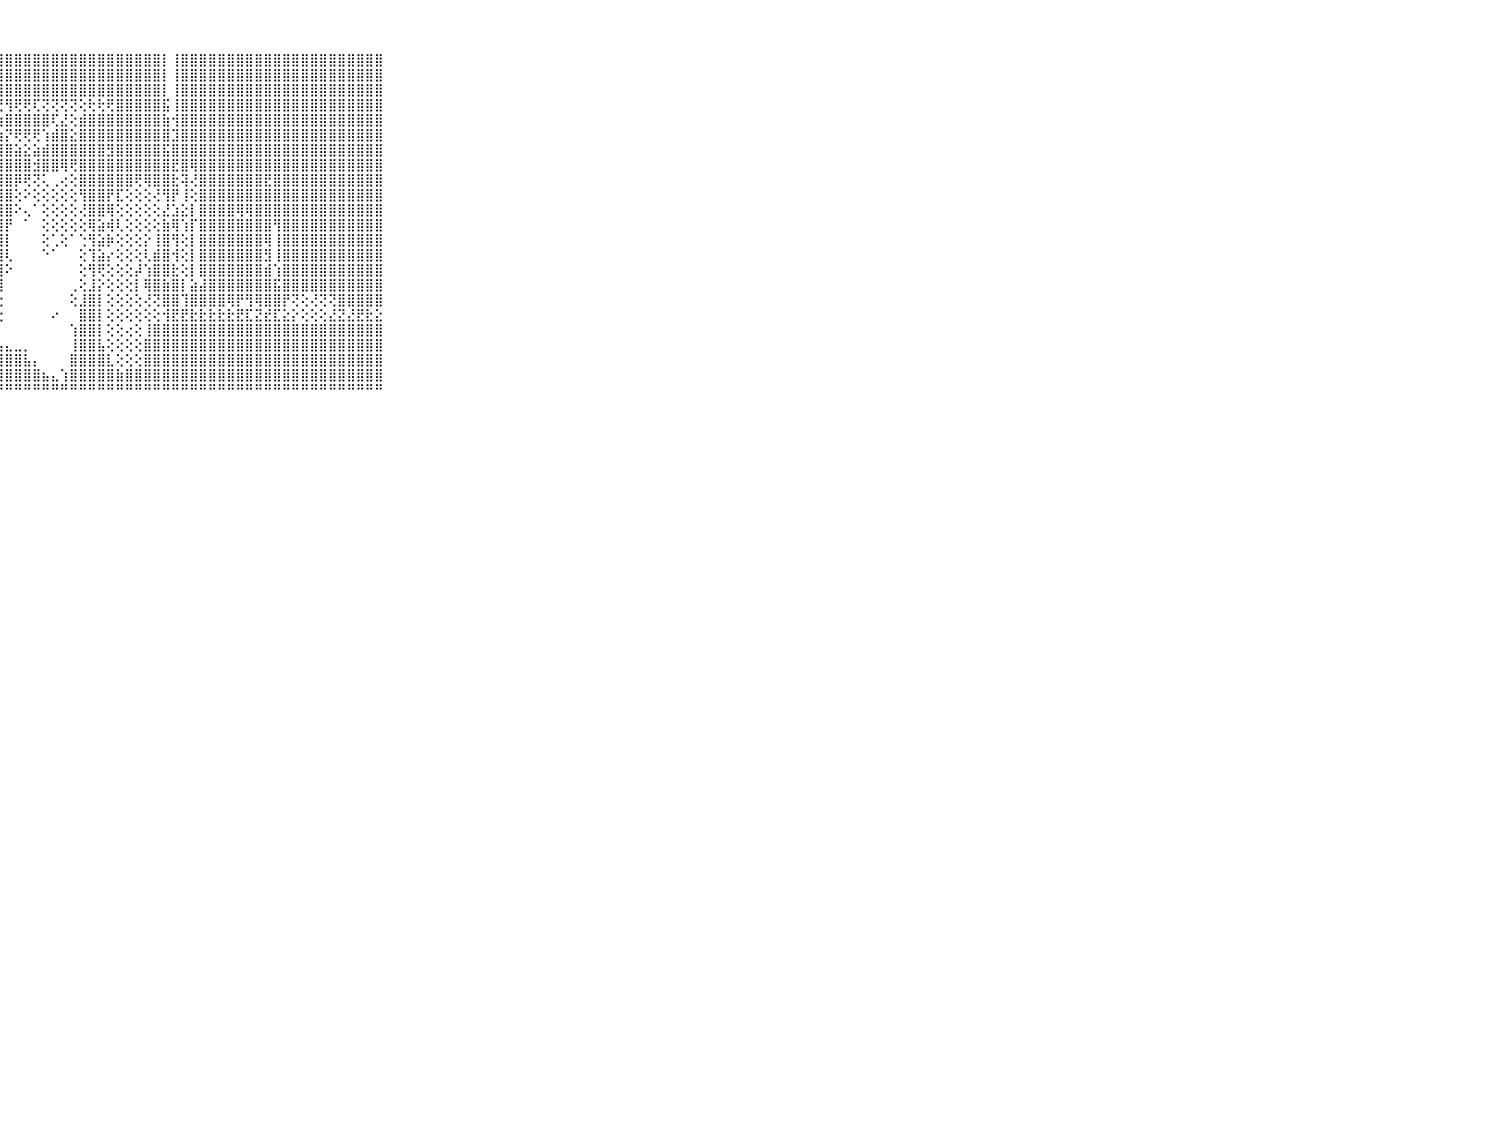

⠀⠀⠀⠀⠀⠀⠀⠀⠀⠀⠀⢕⣵⣿⣷⢜⢹⣿⣿⣿⣿⣿⣿⣿⣿⣿⣿⣿⣿⣿⣿⣿⣿⣿⣿⣿⣿⣿⣿⣿⣿⣿⣿⣿⣿⡇⢸⣿⣿⣿⣿⣿⣿⣿⣿⣿⣿⣿⣿⣿⣿⣿⣿⣿⣿⣿⣿⣿⣿⠀⠀⠀⠀⠀⠀⠀⠀⠀⠀⠀⠀
⠀⠀⠀⠀⠀⠀⠀⠀⠀⠀⠀⣷⣿⣿⣿⣿⣾⣿⣿⣿⣿⣿⣿⣿⣿⣿⣿⣿⣿⣿⣿⣿⣿⣿⣿⣿⣿⣿⣿⣿⣿⣿⣿⣿⣿⡇⢸⣿⣿⣿⣿⣿⣿⣿⣿⣿⣿⣿⣿⣿⣿⣿⣿⣿⣿⣿⣿⣿⣿⠀⠀⠀⠀⠀⠀⠀⠀⠀⠀⠀⠀
⠀⠀⠀⠀⠀⠀⠀⠀⠀⠀⠀⣿⣿⣿⣿⣿⣿⣿⣿⣿⣿⣿⣿⣿⣿⣿⣿⣿⣿⣿⣿⣿⣿⣿⣿⣿⣿⣿⣿⣿⣿⣿⣿⣿⣿⡇⢸⣿⣿⣿⣿⣿⣿⣿⣿⣿⣿⣿⣿⣿⣿⣿⣿⣿⣿⣿⣿⣿⣿⠀⠀⠀⠀⠀⠀⠀⠀⠀⠀⠀⠀
⠀⠀⠀⠀⠀⠀⠀⠀⠀⠀⠀⣿⣿⣿⣿⣿⣿⣿⢿⢿⢿⢿⢿⢿⣿⢟⢟⢟⢻⢟⢟⢏⢝⢝⢝⢝⢕⢗⢗⢟⣿⣿⣿⣿⣿⣯⢸⣿⣿⣿⣿⣿⣿⣿⣿⣿⣿⣿⣿⣿⣿⣿⣿⣿⣿⣿⣿⣿⣿⠀⠀⠀⠀⠀⠀⠀⠀⠀⠀⠀⠀
⠀⠀⠀⠀⠀⠀⠀⠀⠀⠀⠀⣿⣿⣿⣿⣿⡇⣱⣵⡕⢱⣵⣷⢾⣿⣷⢇⢱⣿⣿⣿⣿⣿⢏⣜⢕⣾⣿⣿⣿⣿⣿⣿⣿⣿⣷⢺⣿⣿⣿⣿⣿⣿⣿⣿⣿⣿⣿⣿⣿⣿⣿⣿⣿⣿⣿⣿⣿⣿⠀⠀⠀⠀⠀⠀⠀⠀⠀⠀⠀⠀
⠀⠀⠀⠀⠀⠀⠀⠀⠀⠀⠀⣿⣿⣿⣿⣿⡧⡾⢏⢕⣵⡝⢿⢿⢟⢳⣵⣷⡝⢟⢟⢟⢱⣾⣿⣕⣿⣿⣿⣿⣿⣿⣿⣿⣿⣿⣹⣿⣿⣿⣿⣿⣿⣿⣿⣿⣿⣿⣿⣿⣿⣿⣿⣿⣿⣿⣿⣿⣿⠀⠀⠀⠀⠀⠀⠀⠀⠀⠀⠀⠀
⠀⠀⠀⠀⠀⠀⠀⠀⠀⠀⠀⣿⣿⣿⣿⣿⡇⢕⣕⣿⣿⣧⣕⢕⢕⣼⣿⣿⣿⣵⣕⣵⣾⣿⣿⣿⣿⣿⣿⣻⣿⣿⣿⣿⣿⣯⣿⣿⣿⣿⣿⣿⣿⣿⣿⣿⣿⣿⣿⣿⣿⣿⣿⣿⣿⣿⣿⣿⣿⠀⠀⠀⠀⠀⠀⠀⠀⠀⠀⠀⠀
⠀⠀⠀⠀⠀⠀⠀⠀⠀⠀⠀⣿⣿⣿⣿⣿⣷⣾⣿⣿⣿⣿⣿⣽⢽⣿⣿⣿⣿⣿⣿⣺⣿⣿⢿⢟⣿⣿⣿⣿⣿⣿⣿⣿⣿⣿⣟⣿⢿⣿⣿⣿⣿⣿⣿⣿⣿⣿⣿⣿⣿⣿⣿⣿⣿⣿⣿⣿⣿⠀⠀⠀⠀⠀⠀⠀⠀⠀⠀⠀⠀
⠀⠀⠀⠀⠀⠀⠀⠀⠀⠀⠀⣿⣿⣿⣿⣿⡇⢱⣿⣿⣿⣿⣿⣇⢸⣿⣿⣿⣿⡿⢟⢝⢅⢀⢔⢕⣿⣿⣿⣿⣿⣿⢟⢿⣿⣿⣗⢽⢜⣿⣿⣿⣿⣿⣿⣿⣟⣿⣿⣿⣿⣿⣿⣿⣿⣿⣿⣿⣿⠀⠀⠀⠀⠀⠀⠀⠀⠀⠀⠀⠀
⠀⠀⠀⠀⠀⠀⠀⠀⠀⠀⠀⣿⣿⣿⣿⣿⡇⢸⣿⣿⣿⣿⣿⡕⢸⣿⣿⣿⣿⢕⠕⢕⢕⢕⢕⢕⢻⣿⣿⡟⣏⢕⢕⢕⢜⢻⡟⢸⢕⣿⣿⣿⣿⣿⣿⣿⣿⣿⣿⣿⣿⣿⣿⣿⣿⣿⣿⣿⣿⠀⠀⠀⠀⠀⠀⠀⠀⠀⠀⠀⠀
⠀⠀⠀⠀⠀⠀⠀⠀⠀⠀⠀⠝⣽⣿⣿⣿⡇⢸⣿⣿⣿⣿⣿⡇⢸⣿⣿⣿⣿⠕⢄⠁⢕⢕⢕⢕⢜⣿⣿⢿⢕⢕⢕⢕⢕⣜⣱⣕⡇⣿⣿⣿⣿⢿⢿⣿⣿⣿⣿⣿⣿⣿⣿⣿⣿⣿⣿⣿⣿⠀⠀⠀⠀⠀⠀⠀⠀⠀⠀⠀⠀
⠀⠀⠀⠀⠀⠀⠀⠀⠀⠀⠀⠁⠘⠹⢿⣿⢟⣿⣿⣿⣿⣿⣿⢇⢜⣟⣿⣿⡟⠀⠁⠀⢕⢕⢕⢕⢕⢿⣵⢾⢇⢕⢕⢕⢕⣷⢿⢱⡏⣿⣿⣿⣿⣿⣿⣿⣿⢻⣿⣿⣿⣿⣿⣿⣿⣿⣿⣿⣿⠀⠀⠀⠀⠀⠀⠀⠀⠀⠀⠀⠀
⠀⠀⠀⠀⠀⠀⠀⠀⠀⠀⠀⠀⠀⠀⠄⠕⢕⣿⣿⣿⣿⣿⣿⡇⢸⢟⣟⣿⡇⠀⠀⠀⢕⢁⢕⠁⢑⢻⣵⡷⢕⢕⢕⡕⢸⣿⢻⢕⡇⣿⣿⣿⣿⣿⣿⣿⢿⢸⣿⣿⣿⣿⣿⣿⣿⣿⣿⣿⣿⠀⠀⠀⠀⠀⠀⠀⠀⠀⠀⠀⠀
⠀⠀⠀⠀⠀⠀⠀⠀⠀⠀⠀⠀⠀⠀⠀⠀⢜⣿⣿⣿⣿⣿⢿⣇⢸⢕⢕⣿⢇⠀⠀⠀⠑⠁⠀⠀⢕⢹⣵⡔⢕⢕⢕⢇⣾⣿⢺⢕⡇⣿⣿⣿⣿⣿⣿⣿⣻⢸⣿⣿⣿⣿⣿⣿⣿⣿⣿⣿⣿⠀⠀⠀⠀⠀⠀⠀⠀⠀⠀⠀⠀
⠀⠀⠀⠀⠀⠀⠀⠀⠀⠀⠀⠀⠀⠀⢄⠀⢀⣿⡟⢿⣻⣿⡹⢇⢸⢕⢕⣿⠕⠀⠀⠀⠀⠀⠀⠀⢕⢻⢟⢕⢕⢕⡼⢱⣿⣿⣗⢕⡇⣿⣿⣿⣿⣿⣿⣿⣾⢱⣿⣿⣿⣿⣿⣿⣿⣿⣿⣿⣿⠀⠀⠀⠀⠀⠀⠀⠀⠀⠀⠀⠀
⠀⠀⠀⠀⠀⠀⠀⠀⠀⠀⠀⠀⠀⠀⠀⠀⠘⢿⡇⢇⢟⣿⢕⢕⢜⢕⢕⣿⠀⠀⠀⠀⠀⠀⠀⢀⢕⣸⡕⢕⢕⢕⡇⢿⣿⣷⣿⡇⣵⣼⣿⣿⣿⣿⣿⣿⣿⣯⣿⣿⣿⣿⣿⣿⣿⣿⣿⣿⣿⠀⠀⠀⠀⠀⠀⠀⠀⠀⠀⠀⠀
⠀⠀⠀⠀⠀⠀⠀⠀⠀⠀⠀⠀⠀⠀⠀⢰⣴⣿⢝⢕⢕⢝⢕⢕⢜⢕⢕⢕⠀⠀⠀⠀⠀⠀⠀⢕⣸⣿⡇⢕⢕⢕⢕⢜⢝⣿⣿⢹⣿⣿⣿⣿⢿⡟⢻⢿⣿⣿⡟⢝⢕⢜⢝⢝⣿⣿⣿⣿⣿⠀⠀⠀⠀⠀⠀⠀⠀⠀⠀⠀⠀
⠀⠀⠀⠀⠀⠀⠀⠀⠀⠀⠀⠀⠀⠀⢕⣵⣿⡯⢵⢕⢕⢵⢵⢵⢕⢕⢕⢕⠀⠀⠀⠀⠀⠔⠀⠀⣿⣿⡇⢕⢕⢕⢕⢕⢕⢺⣟⣟⣗⣗⣗⣗⣗⣟⣏⣝⣞⣏⣕⡕⢕⢕⢕⣜⣝⣜⣟⣗⣕⠀⠀⠀⠀⠀⠀⠀⠀⠀⠀⠀⠀
⠀⠀⠀⠀⠀⠀⠀⠀⠀⠀⠀⠀⠀⠀⢱⣧⣵⣵⣷⣷⣷⣷⣷⣷⣷⣷⣷⡇⠀⠀⠀⠀⠀⠀⠀⢱⣿⣿⡇⢕⢕⢔⢕⢸⣿⣿⣿⣿⣿⣿⣿⣿⣿⣿⣿⣿⣿⣿⣿⣿⣿⣿⣿⣿⣿⣿⣿⣿⣿⠀⠀⠀⠀⠀⠀⠀⠀⠀⠀⠀⠀
⠀⠀⠀⠀⠀⠀⠀⠀⠀⠀⠀⢔⢕⠕⢕⣿⣿⣿⣿⣿⣿⣿⣿⣿⣿⣿⣿⣧⣄⣀⡀⠀⠀⠀⠀⢸⣿⣿⣧⢕⢕⢕⢕⣿⣿⣿⣿⣿⣿⣿⣿⣿⣿⣿⣿⣿⣿⣿⣿⣿⣿⣿⣿⣿⣿⣿⣿⣿⣿⠀⠀⠀⠀⠀⠀⠀⠀⠀⠀⠀⠀
⠀⠀⠀⠀⠀⠀⠀⠀⠀⠀⠀⠑⠕⠕⠙⠙⢿⣿⣿⣿⣿⣿⣿⣿⣿⣿⣿⣿⣿⣿⣧⡄⠀⠀⠀⣿⣿⣿⣿⣇⢕⢕⢕⣿⣿⣿⣿⣿⣿⣿⣿⣿⣿⣿⣿⣿⣿⣿⣿⣿⣿⣿⣿⣿⣿⣿⣿⣿⣿⠀⠀⠀⠀⠀⠀⠀⠀⠀⠀⠀⠀
⠀⠀⠀⠀⠀⠀⠀⠀⠀⠀⠀⡀⠀⠀⠀⠀⠜⢿⣿⣿⣿⣿⣿⣿⣿⣿⣿⣿⣿⣿⣿⣿⣦⣄⢱⣿⣿⣿⣿⣿⣷⣿⣿⣿⣿⣿⣿⣿⣿⣿⣿⣿⣿⣿⣿⣿⣿⣿⣿⣿⣿⣿⣿⣿⣿⣿⣿⣿⣿⠀⠀⠀⠀⠀⠀⠀⠀⠀⠀⠀⠀
⠀⠀⠀⠀⠀⠀⠀⠀⠀⠀⠀⠛⠂⠀⠀⠀⠀⠑⠛⠛⠛⠛⠛⠛⠛⠛⠛⠛⠛⠛⠛⠛⠛⠛⠛⠛⠛⠛⠛⠛⠛⠛⠛⠛⠛⠛⠛⠛⠛⠛⠛⠛⠛⠛⠛⠛⠛⠛⠛⠛⠛⠛⠛⠛⠛⠛⠛⠛⠛⠀⠀⠀⠀⠀⠀⠀⠀⠀⠀⠀⠀